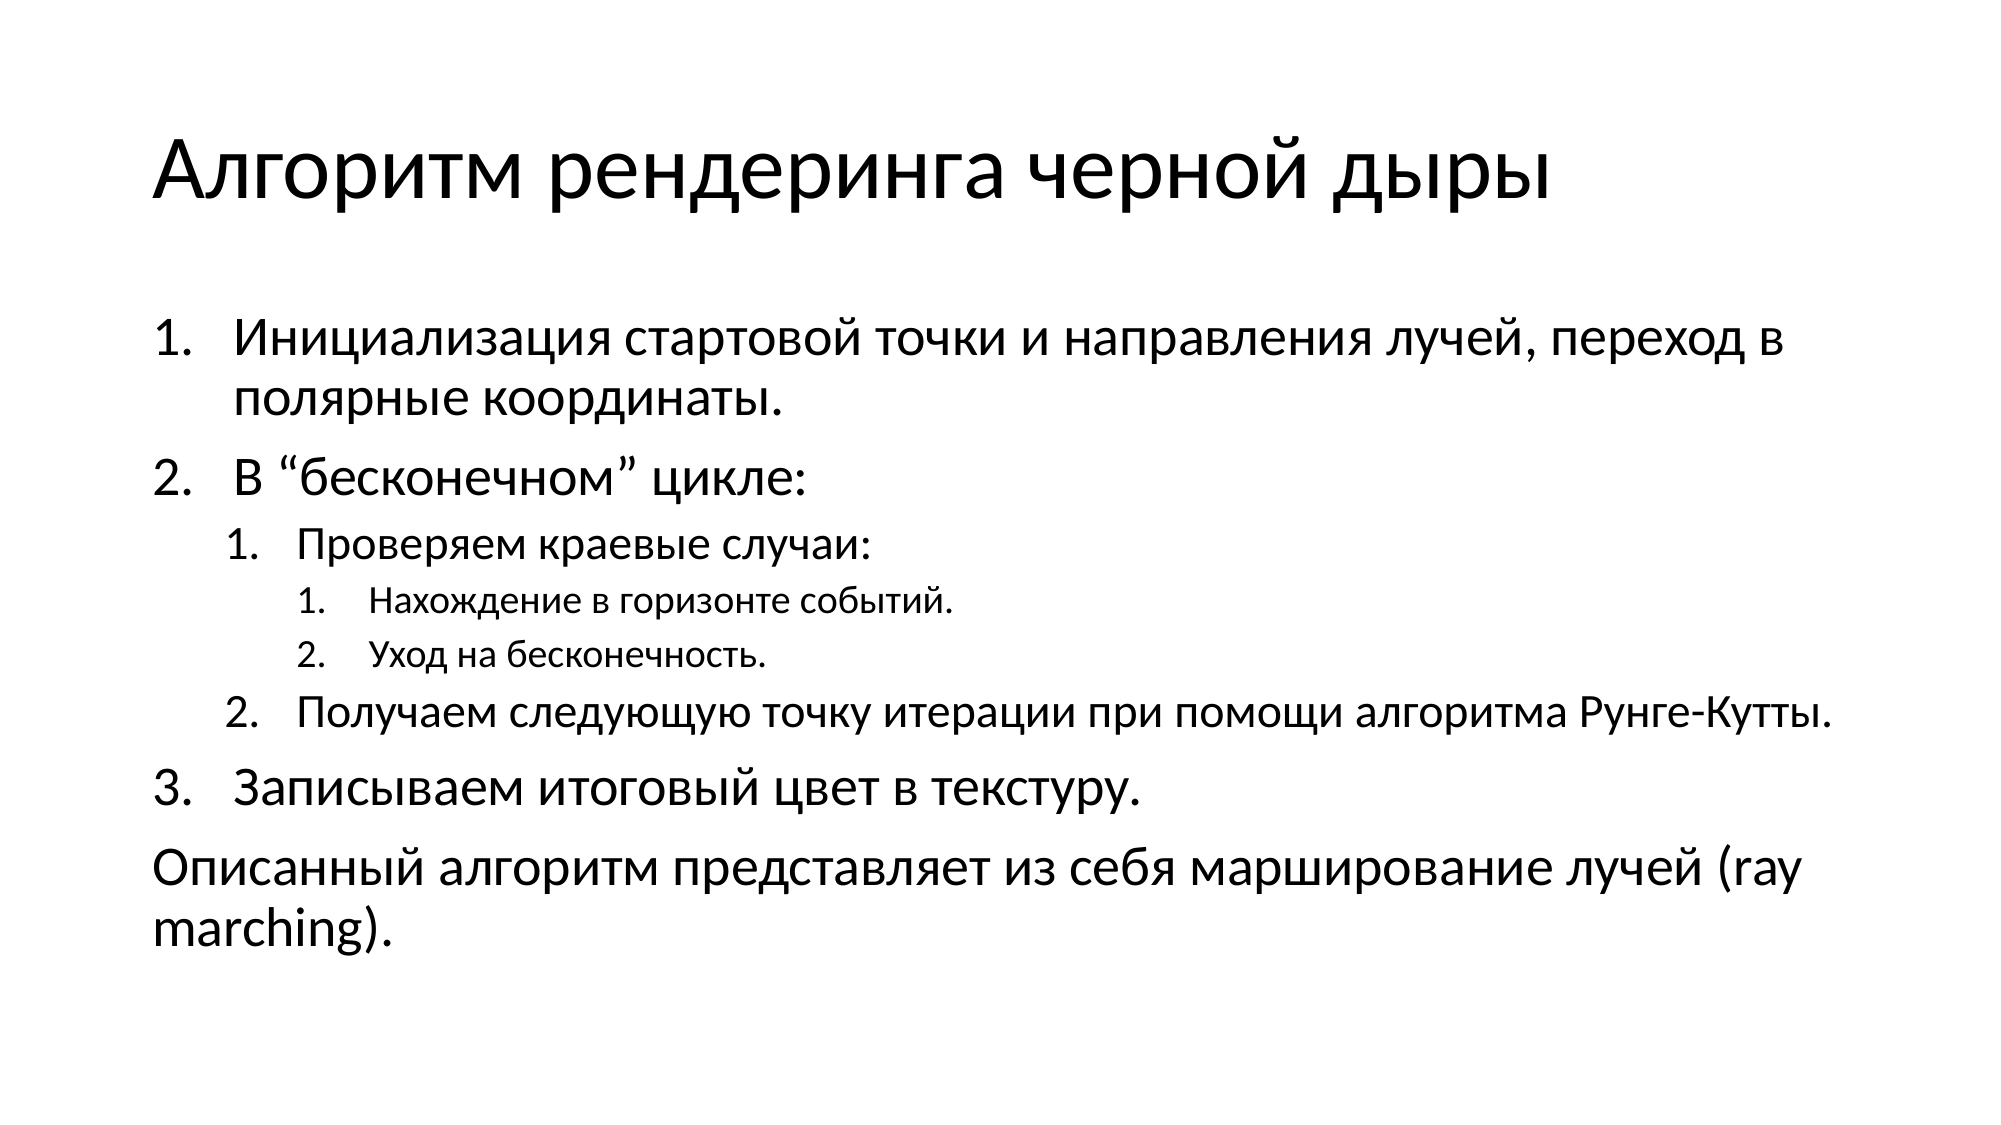

# Алгоритм рендеринга черной дыры
Инициализация стартовой точки и направления лучей, переход в полярные координаты.
В “бесконечном” цикле:
Проверяем краевые случаи:
Нахождение в горизонте событий.
Уход на бесконечность.
Получаем следующую точку итерации при помощи алгоритма Рунге-Кутты.
Записываем итоговый цвет в текстуру.
Описанный алгоритм представляет из себя марширование лучей (ray marching).
11